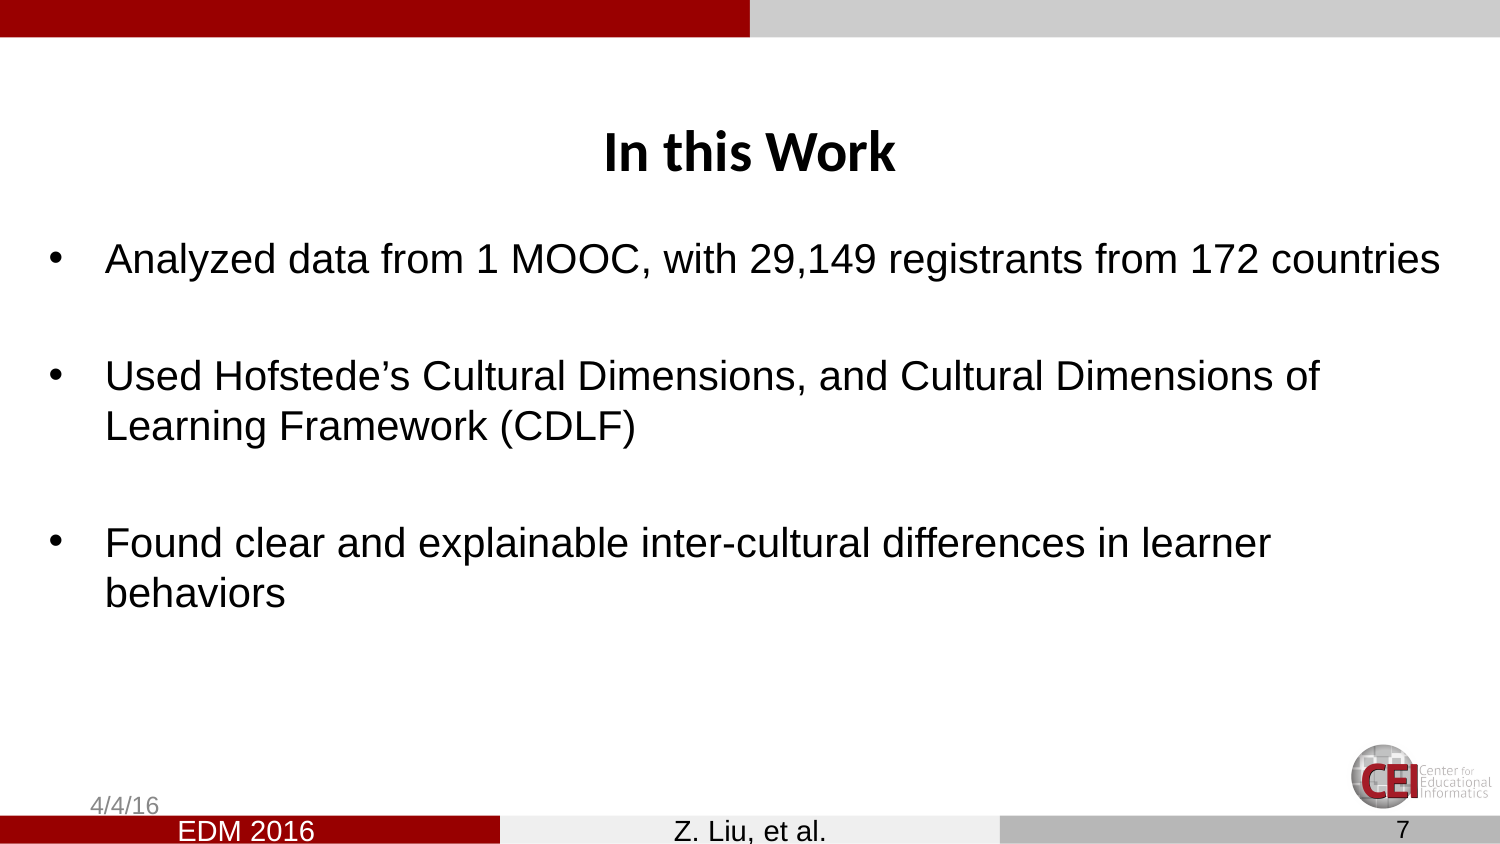

# In this Work
Analyzed data from 1 MOOC, with 29,149 registrants from 172 countries

Used Hofstede’s Cultural Dimensions, and Cultural Dimensions of Learning Framework (CDLF)

Found clear and explainable inter-cultural differences in learner behaviors

4/4/16
Z. Liu, et al.
EDM 2016
7